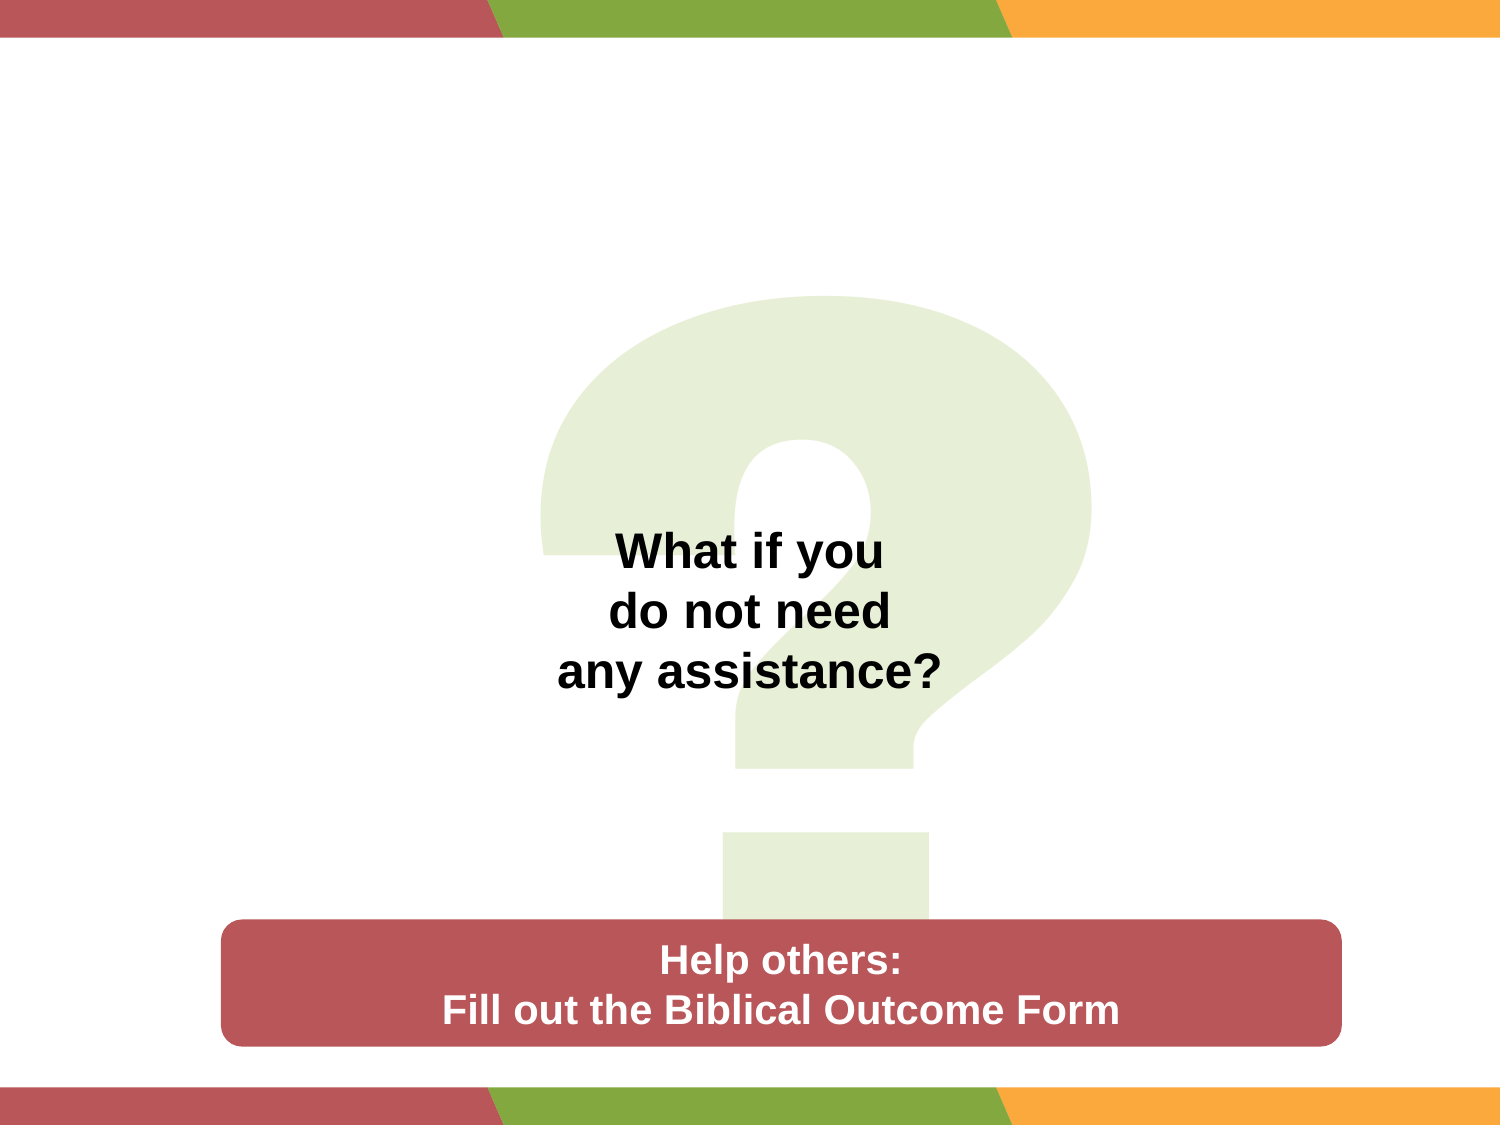

?
What if you
do not need
any assistance?
Help others:
Fill out the Biblical Outcome Form